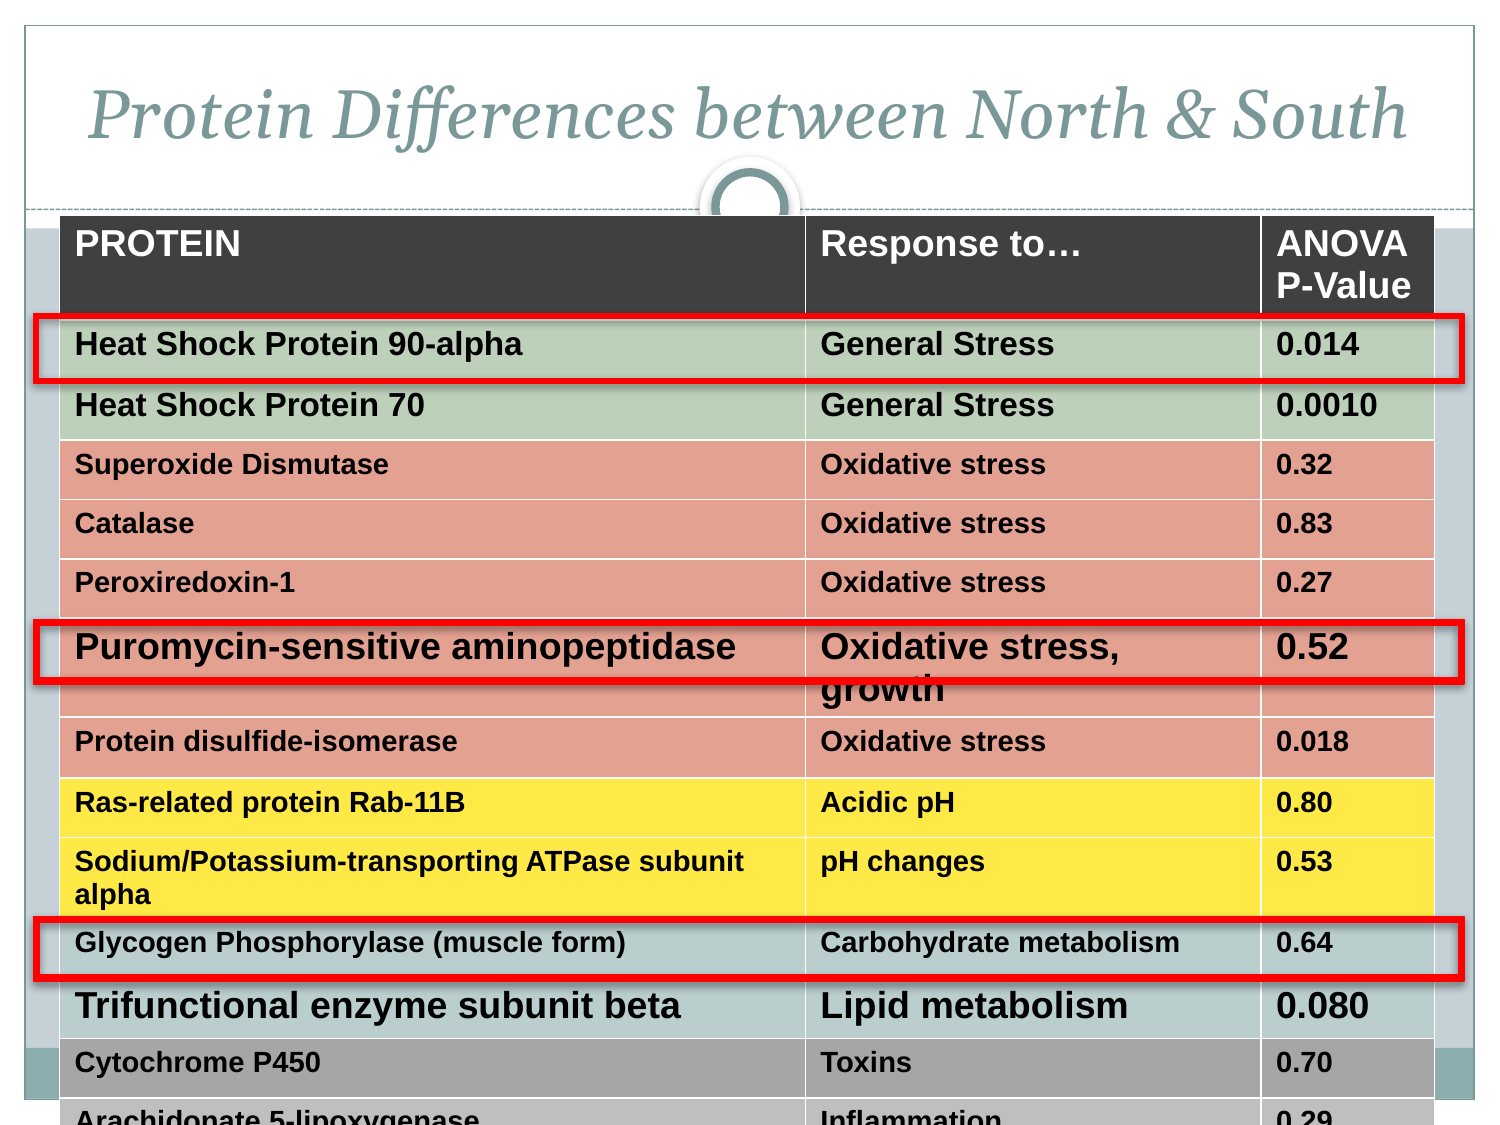

# Protein Differences between North & South
| PROTEIN | Response to… | ANOVA P-Value |
| --- | --- | --- |
| Heat Shock Protein 90-alpha | General Stress | 0.014 |
| Heat Shock Protein 70 | General Stress | 0.0010 |
| Superoxide Dismutase | Oxidative stress | 0.32 |
| Catalase | Oxidative stress | 0.83 |
| Peroxiredoxin-1 | Oxidative stress | 0.27 |
| Puromycin-sensitive aminopeptidase | Oxidative stress, growth | 0.52 |
| Protein disulfide-isomerase | Oxidative stress | 0.018 |
| Ras-related protein Rab-11B | Acidic pH | 0.80 |
| Sodium/Potassium-transporting ATPase subunit alpha | pH changes | 0.53 |
| Glycogen Phosphorylase (muscle form) | Carbohydrate metabolism | 0.64 |
| Trifunctional enzyme subunit beta | Lipid metabolism | 0.080 |
| Cytochrome P450 | Toxins | 0.70 |
| Arachidonate 5-lipoxygenase | Inflammation | 0.29 |